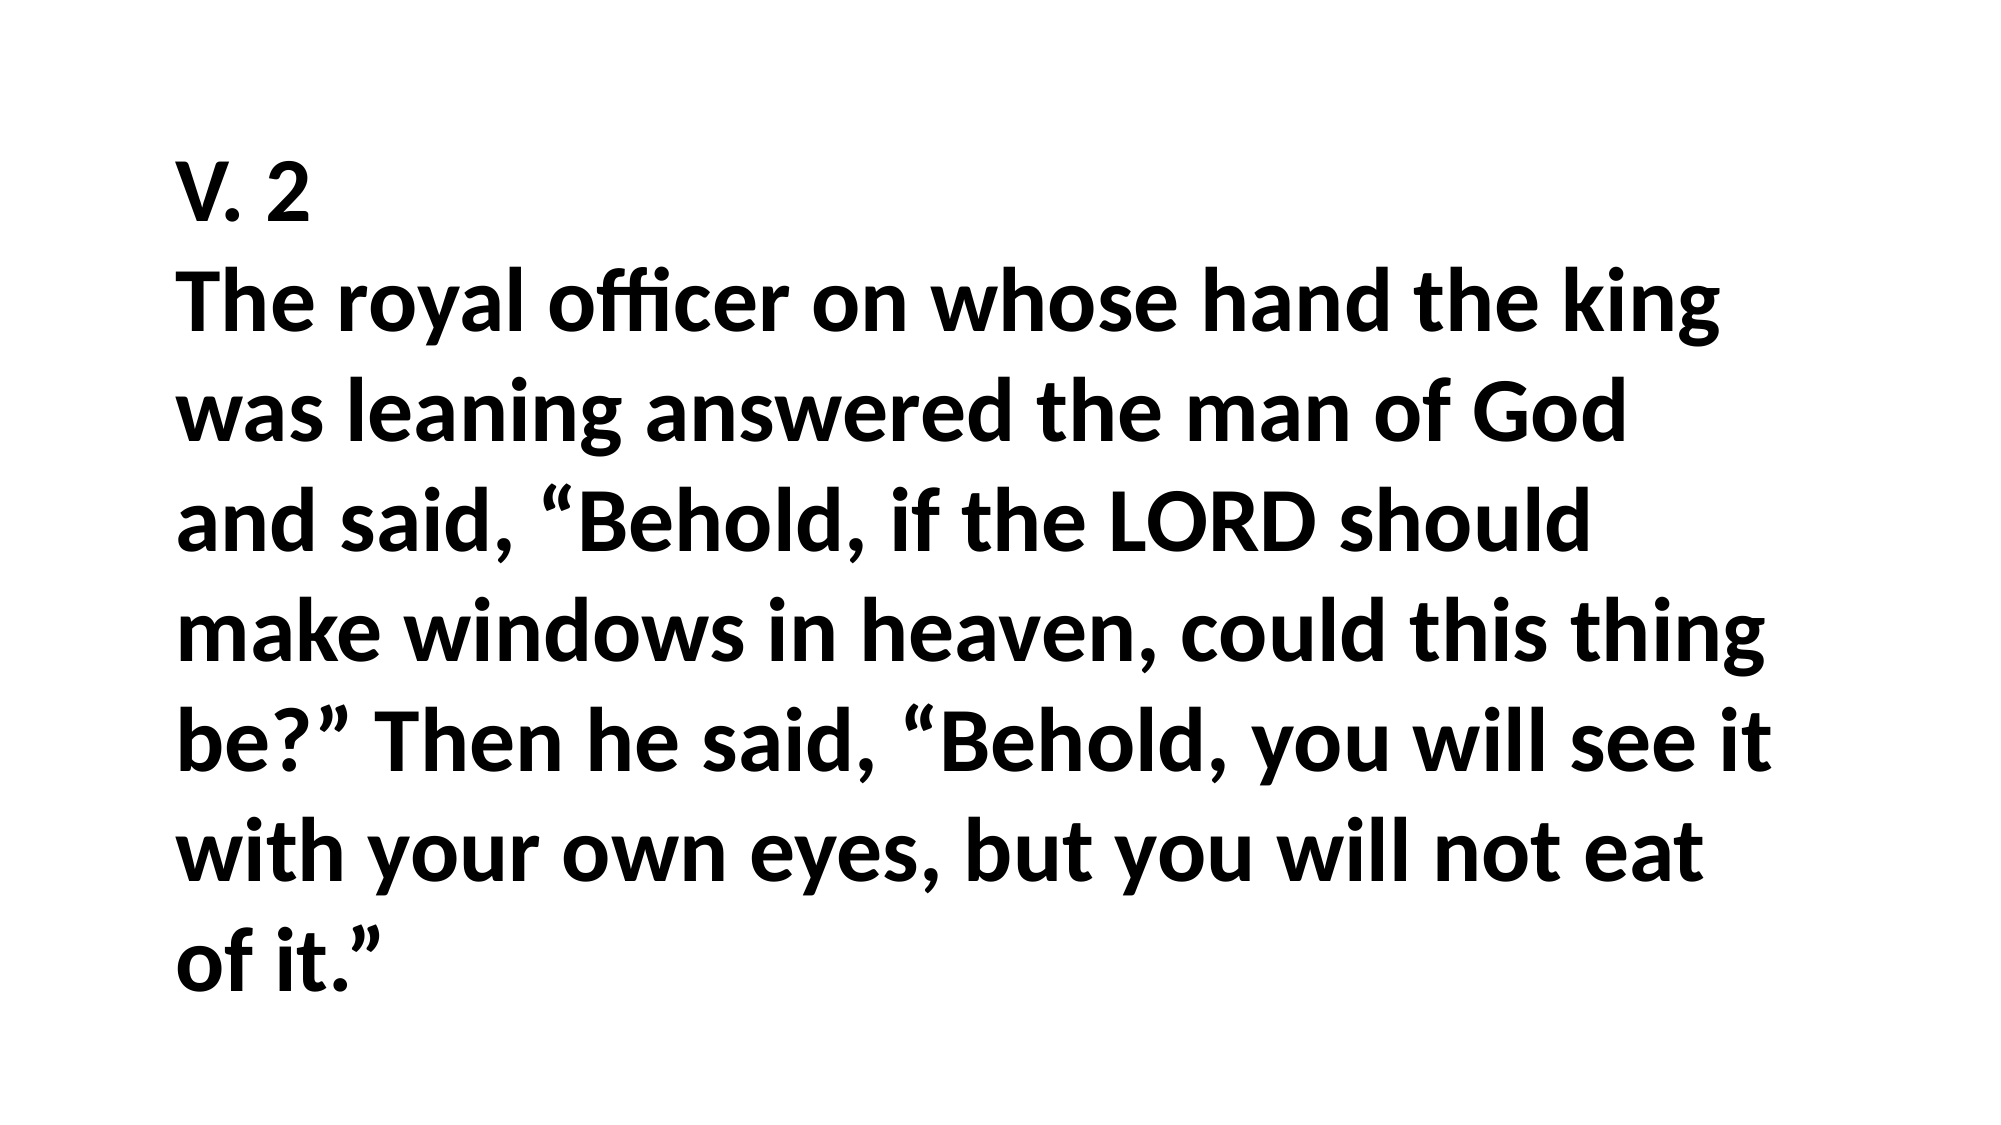

V. 2
The royal officer on whose hand the king was leaning answered the man of God and said, “Behold, if the LORD should make windows in heaven, could this thing be?” Then he said, “Behold, you will see it with your own eyes, but you will not eat of it.”